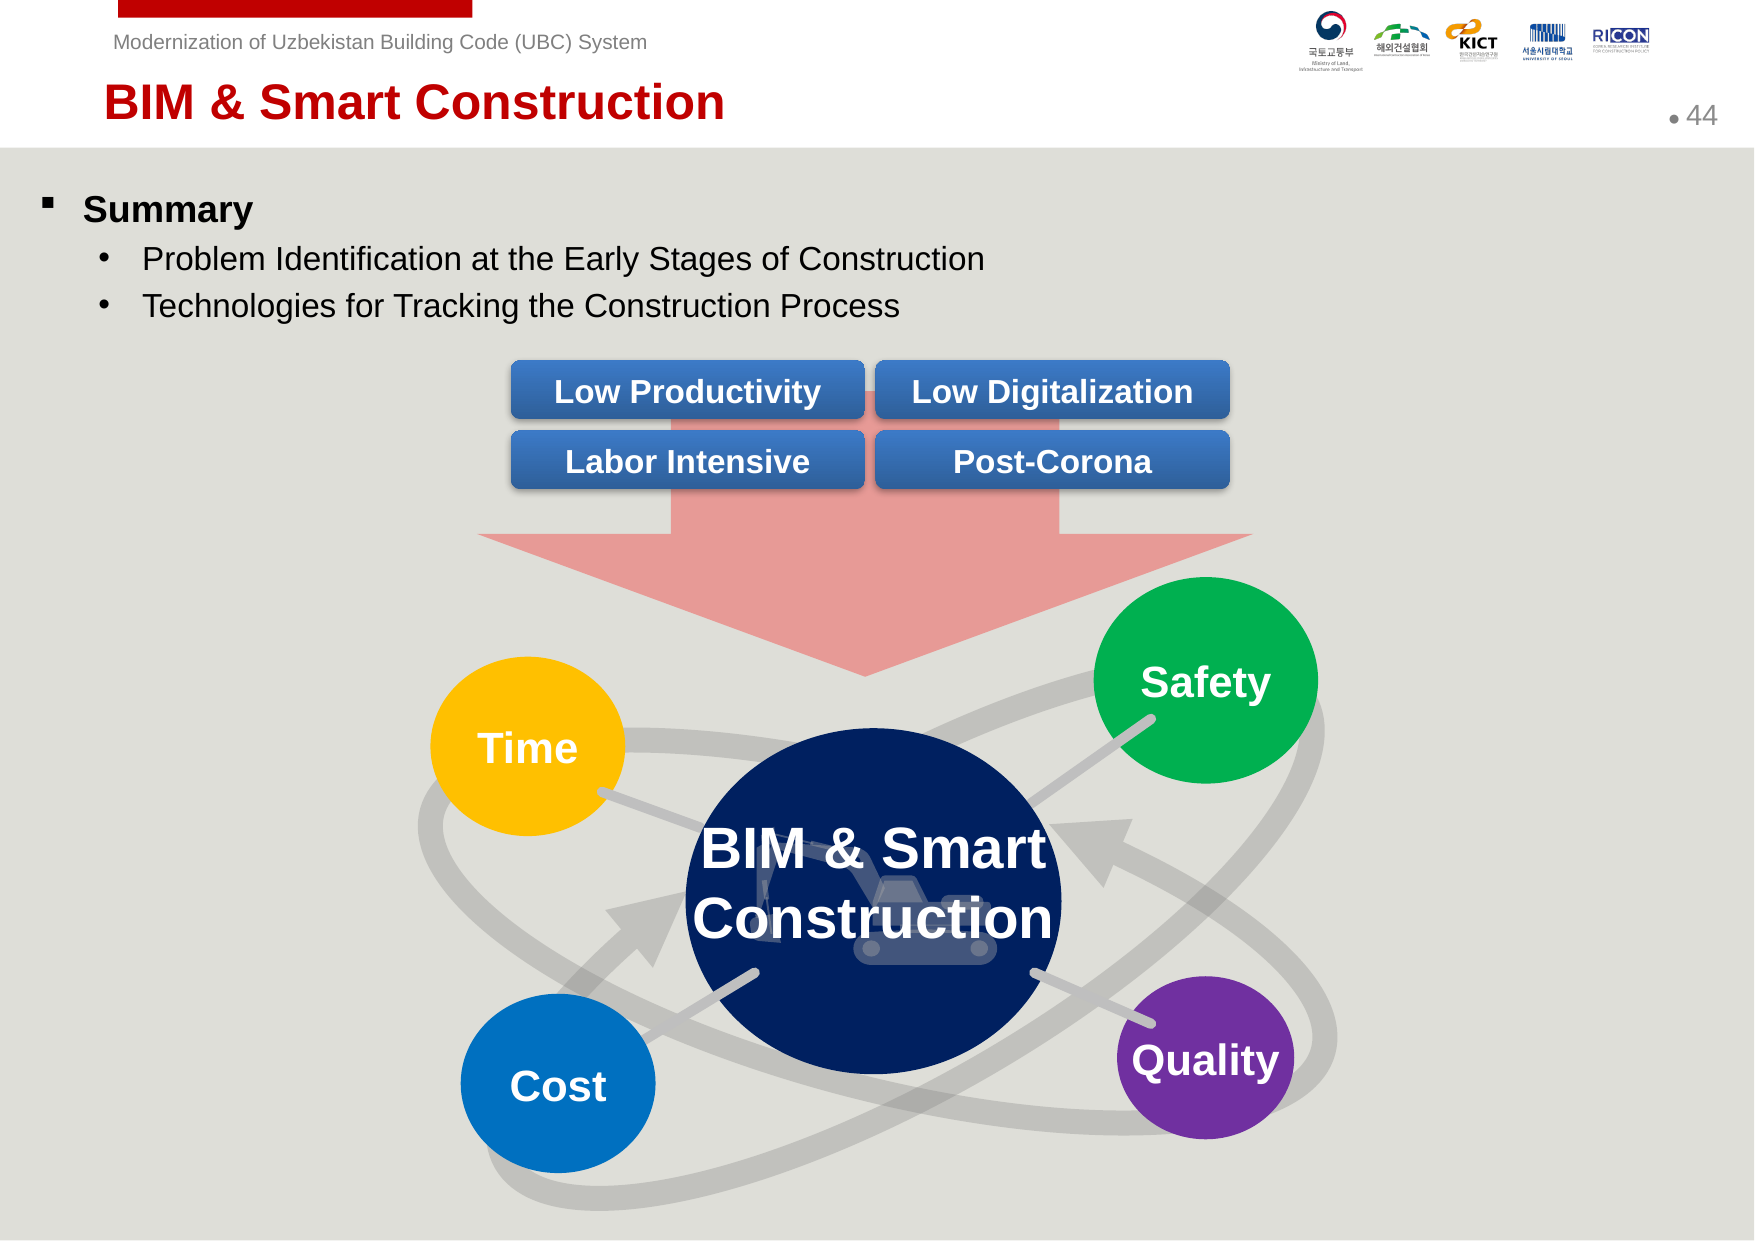

BIM & Smart Construction
Summary
Problem Identification at the Early Stages of Construction
Technologies for Tracking the Construction Process

Low Productivity
Low Digitalization
Labor Intensive
Post-Corona

Safety
Time

BIM & Smart
Construction

Quality
Cost